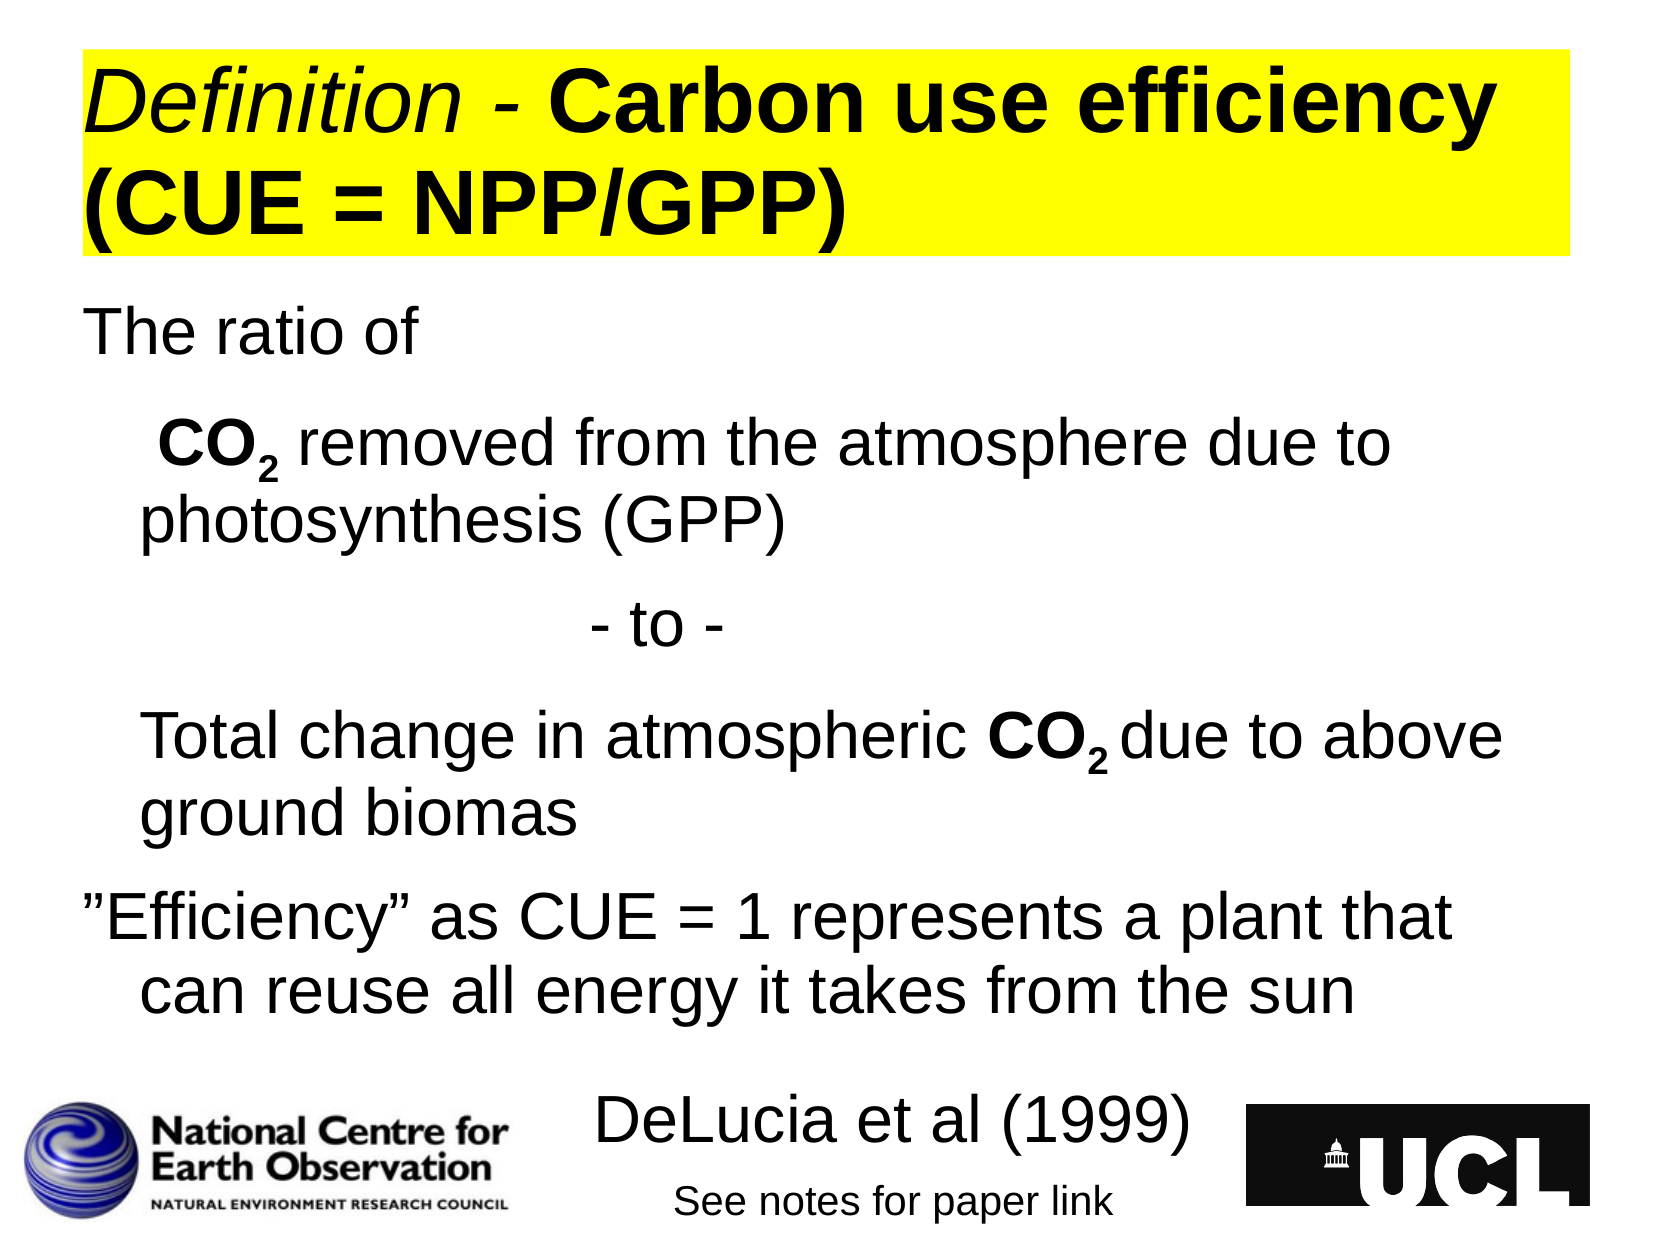

# Definition - Carbon use efficiency (CUE = NPP/GPP)
The ratio of
	 CO2 removed from the atmosphere due to photosynthesis (GPP)
				- to -
	Total change in atmospheric CO2 due to above ground biomas
”Efficiency” as CUE = 1 represents a plant that can reuse all energy it takes from the sun
DeLucia et al (1999)
See notes for paper link